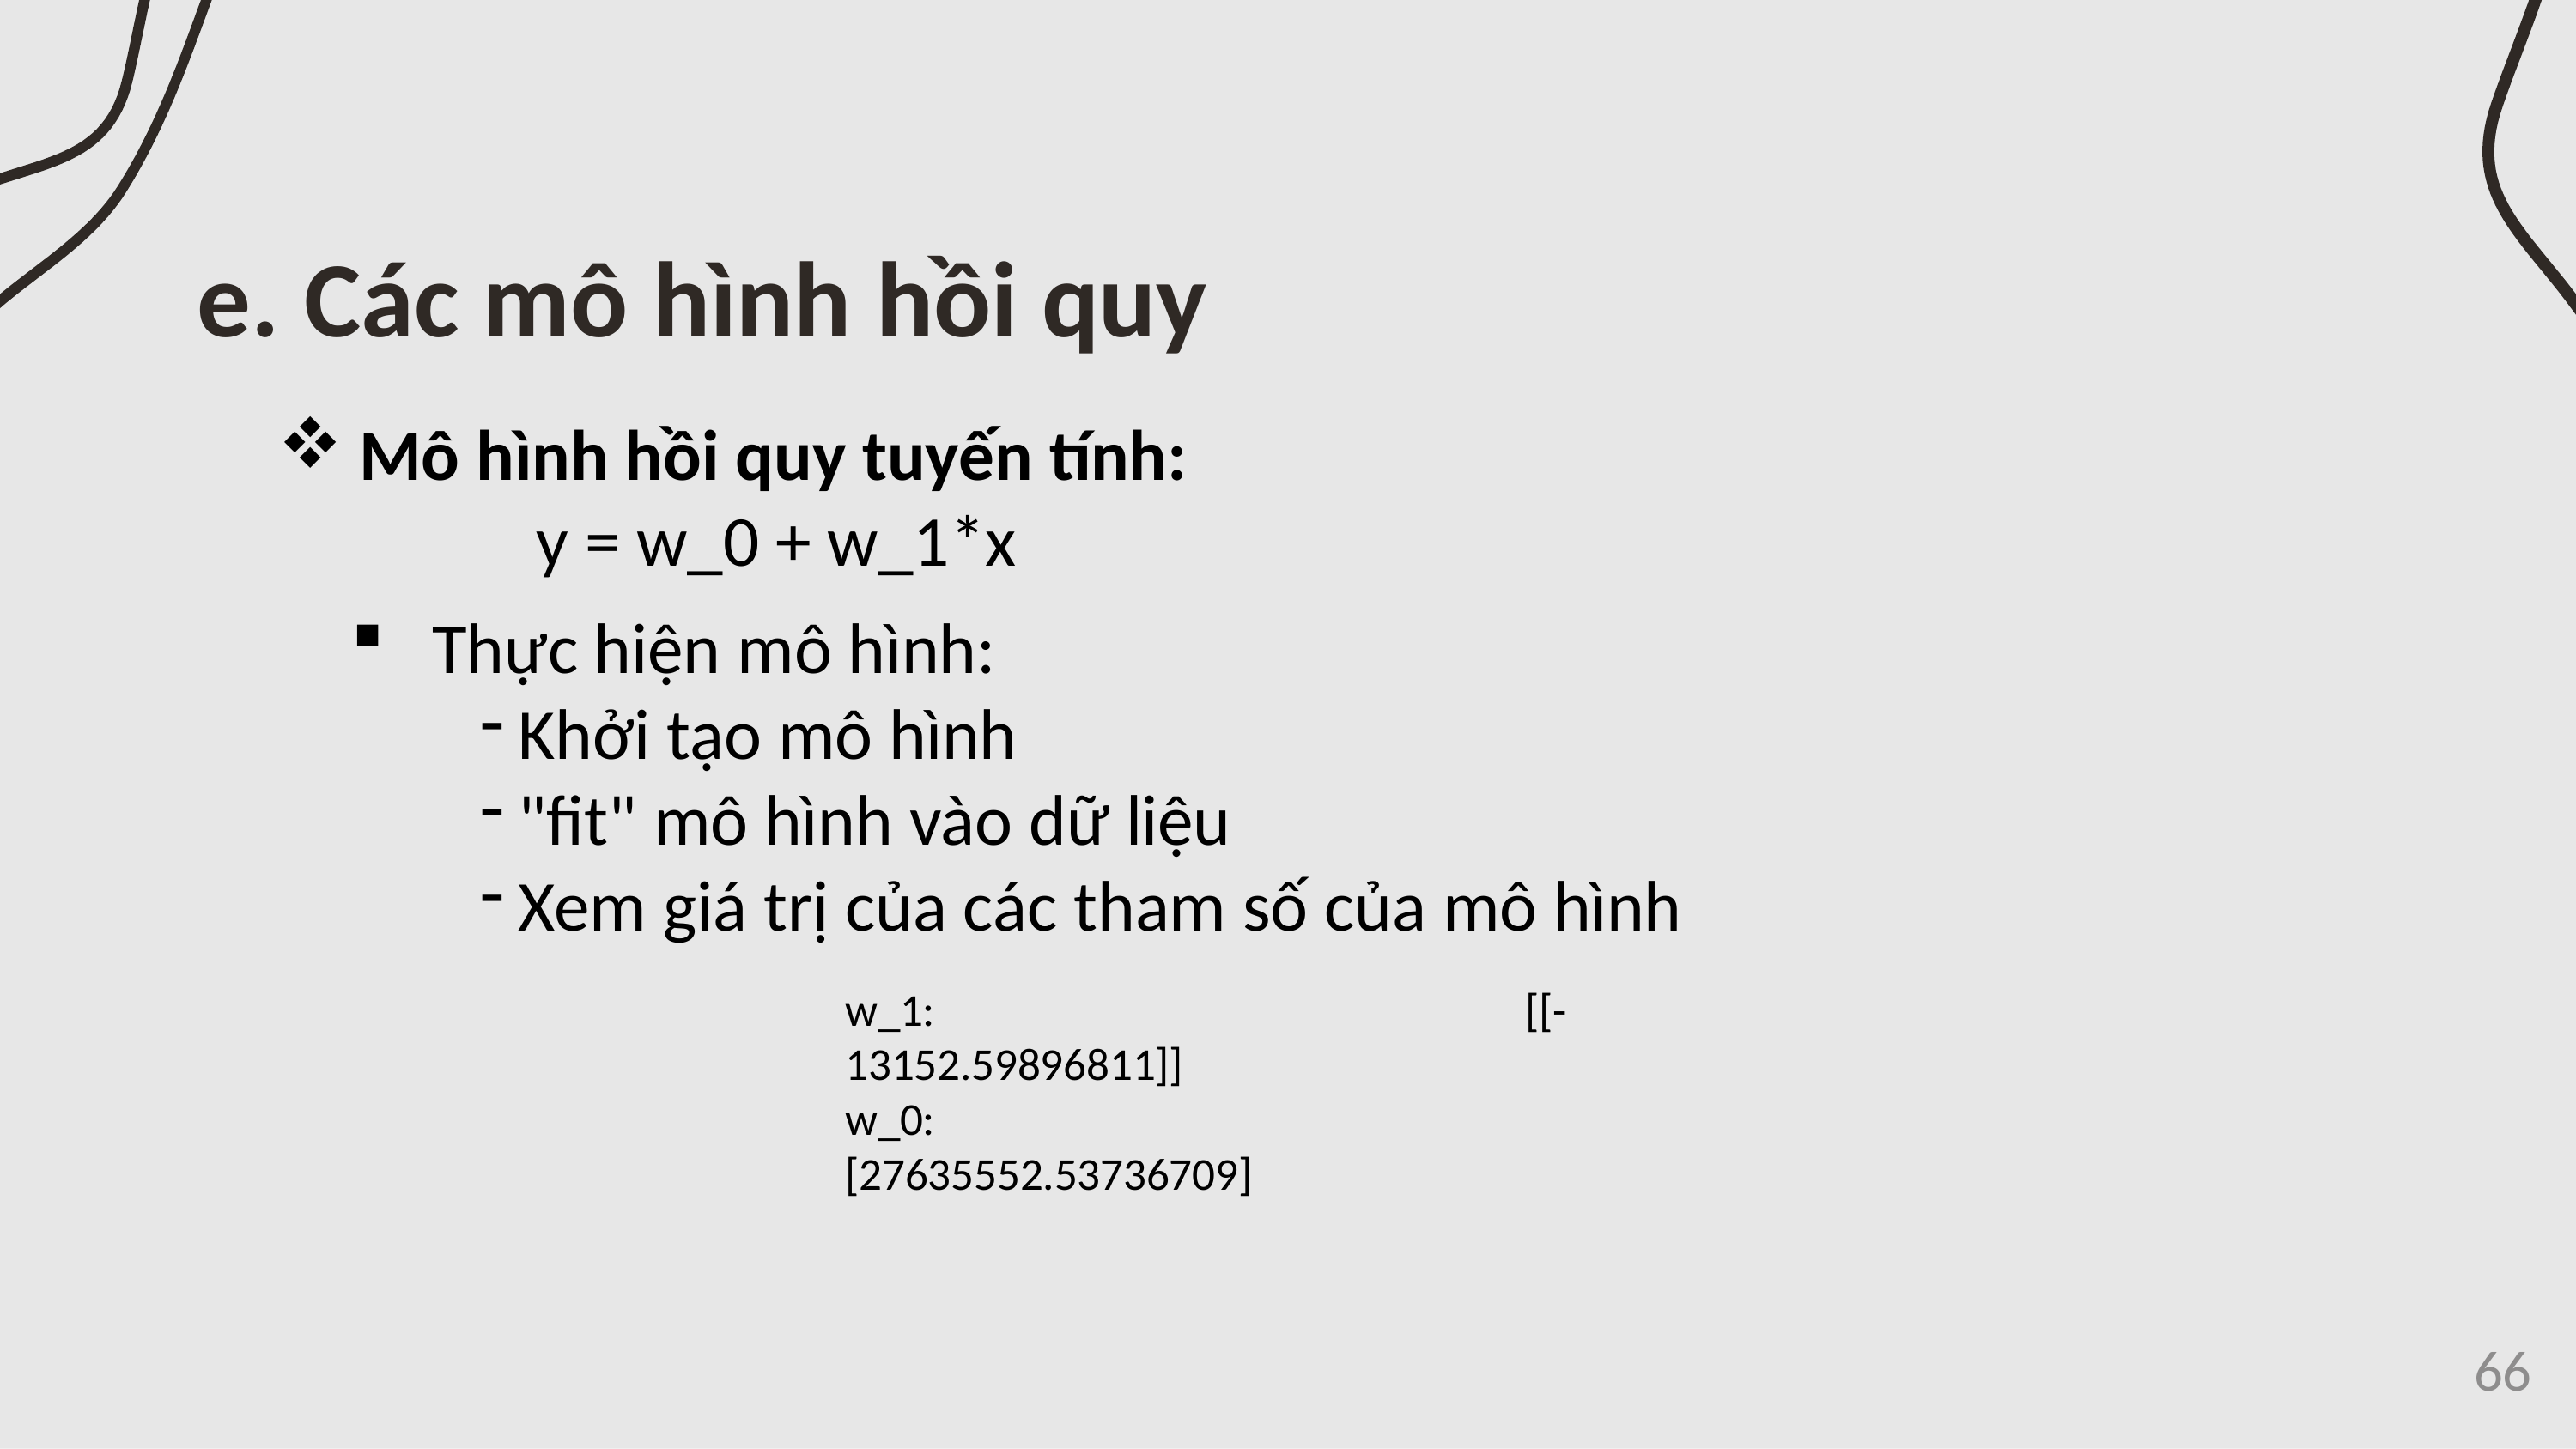

# e. Các mô hình hồi quy
Mô hình hồi quy tuyến tính:
y = w_0 + w_1*x
Thực hiện mô hình:
Khởi tạo mô hình
"fit" mô hình vào dữ liệu
Xem giá trị của các tham số của mô hình
w_1:	[[-13152.59896811]]
w_0:	[27635552.53736709]
66